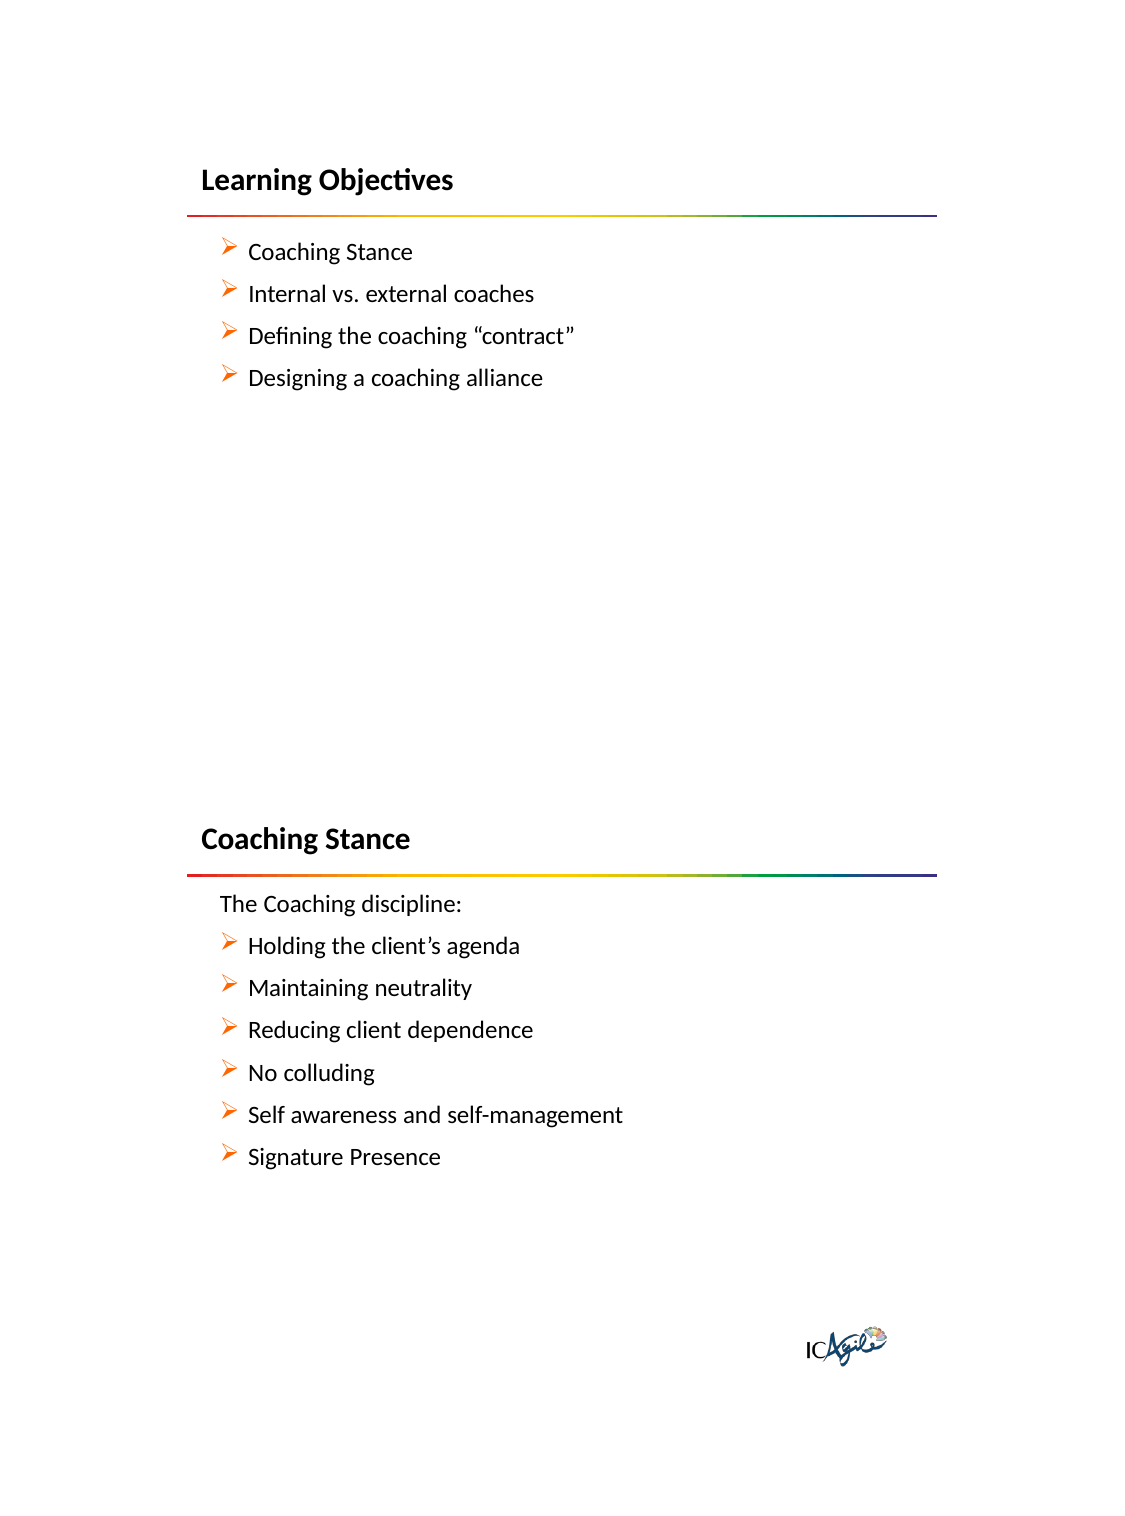

Learning Objectives

Coaching Stance
Internal vs. external coaches
Defining the coaching “contract”
Designing a coaching alliance

Coaching Stance

The Coaching discipline:
Holding the client’s agenda
Maintaining neutrality
Reducing client dependence
No colluding
Self awareness and self-management
Signature Presence